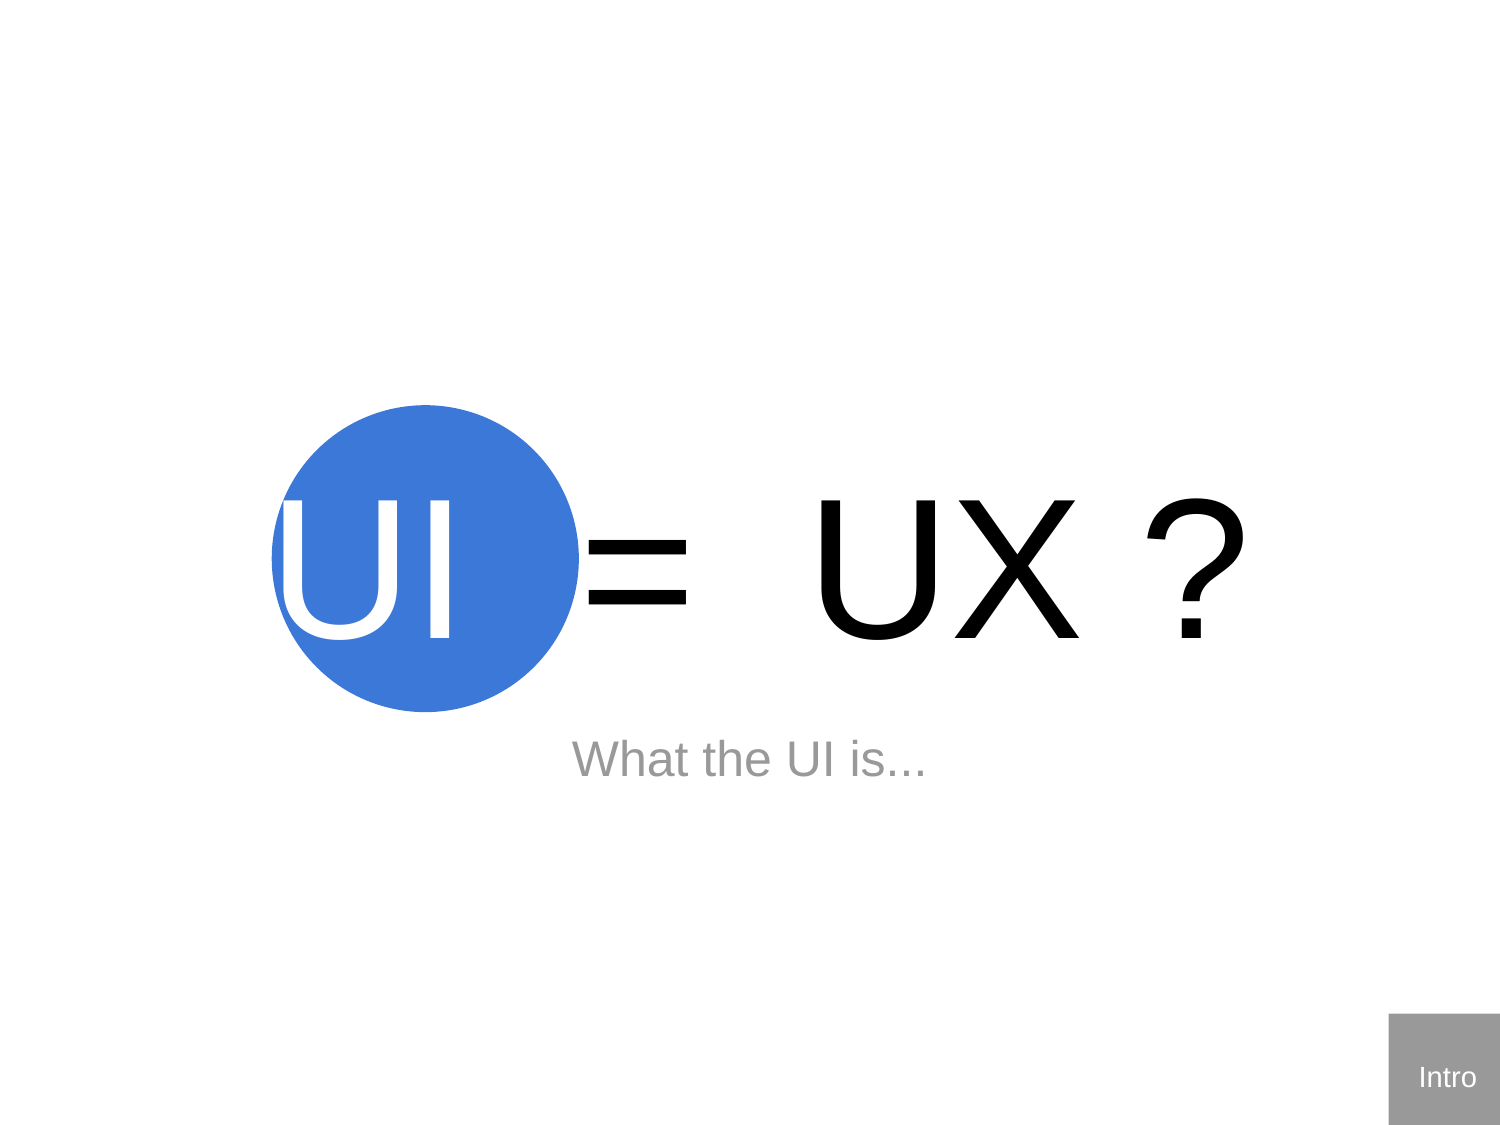

UI  =  UX ?
What the UI is...

Intro